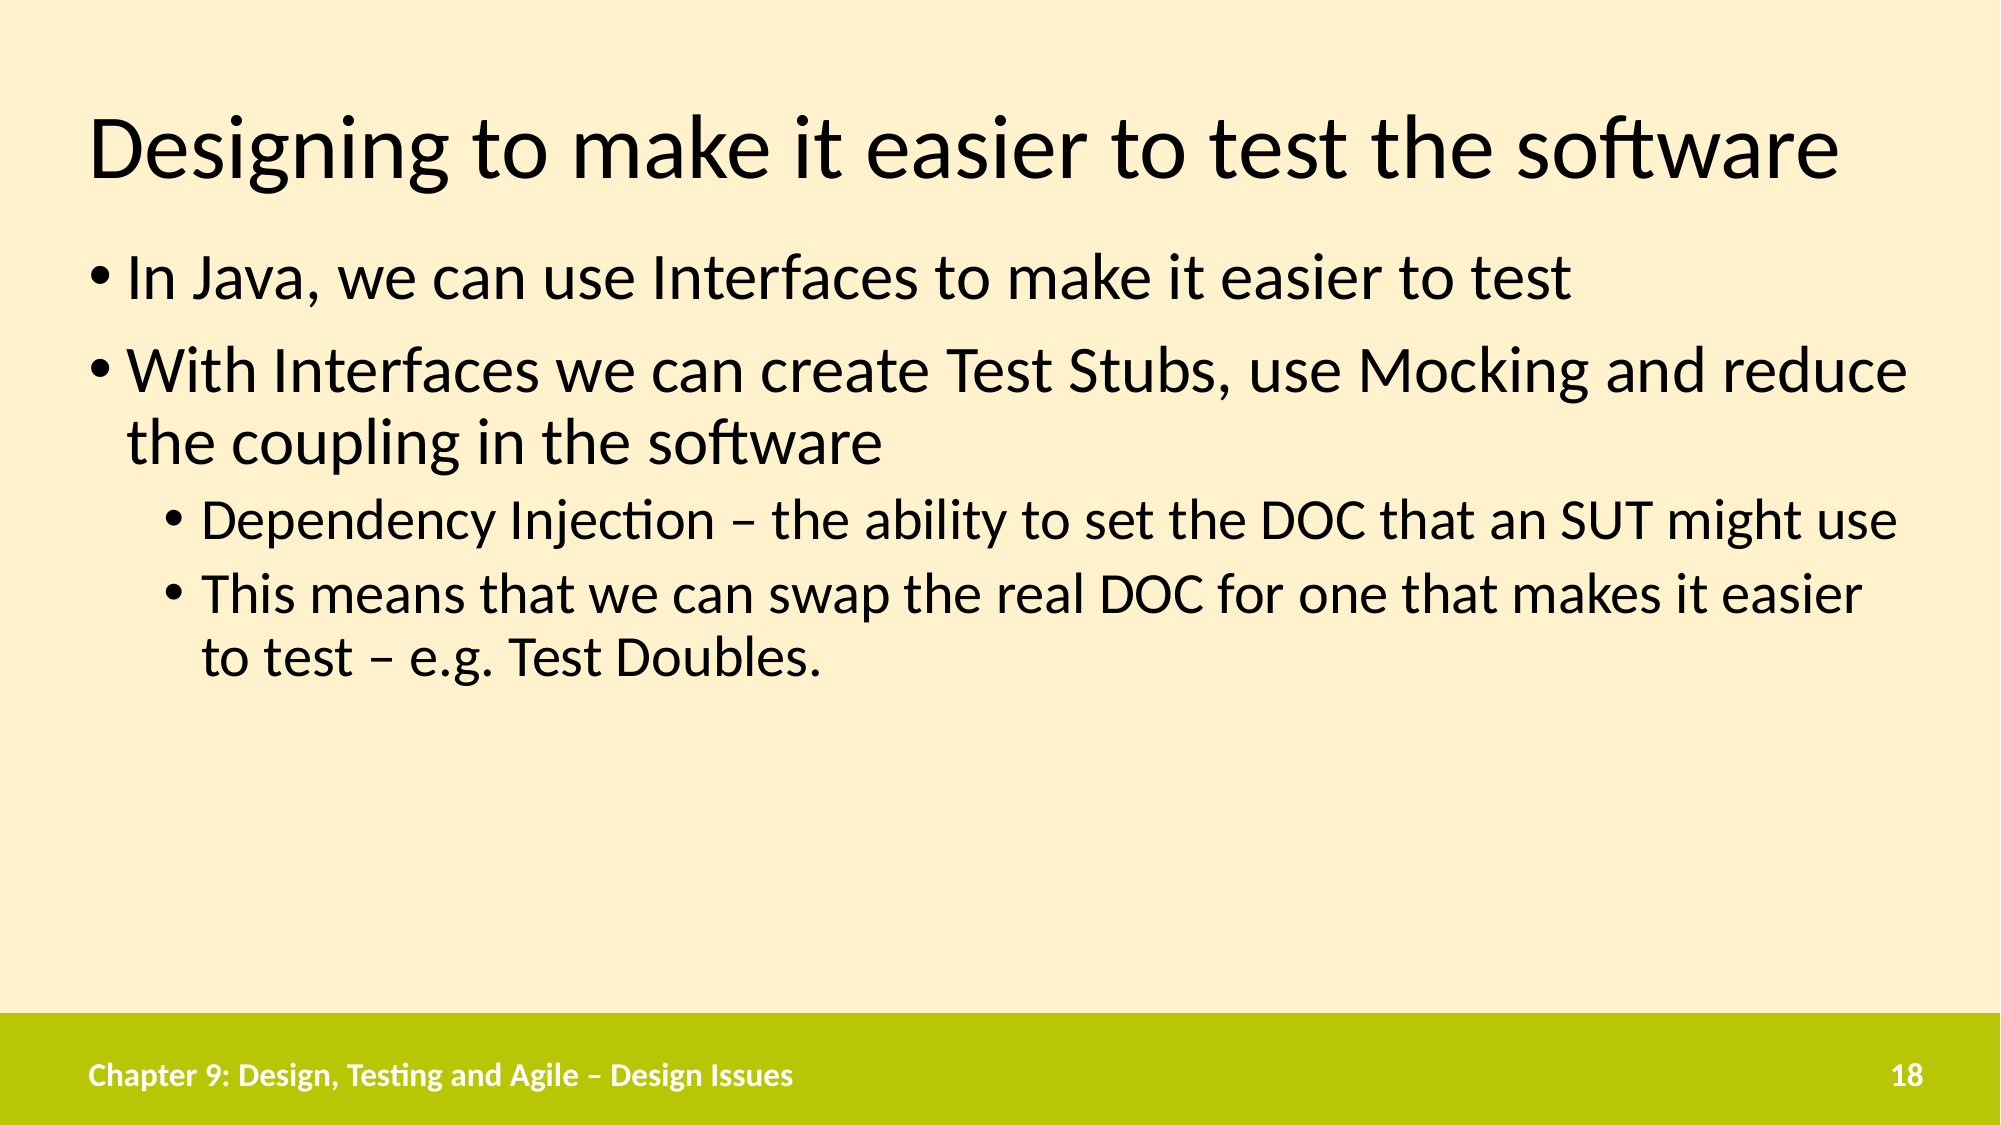

# Designing to make it easier to test the software
In Java, we can use Interfaces to make it easier to test
With Interfaces we can create Test Stubs, use Mocking and reduce the coupling in the software
Dependency Injection – the ability to set the DOC that an SUT might use
This means that we can swap the real DOC for one that makes it easier to test – e.g. Test Doubles.
Chapter 9: Design, Testing and Agile – Design Issues
18